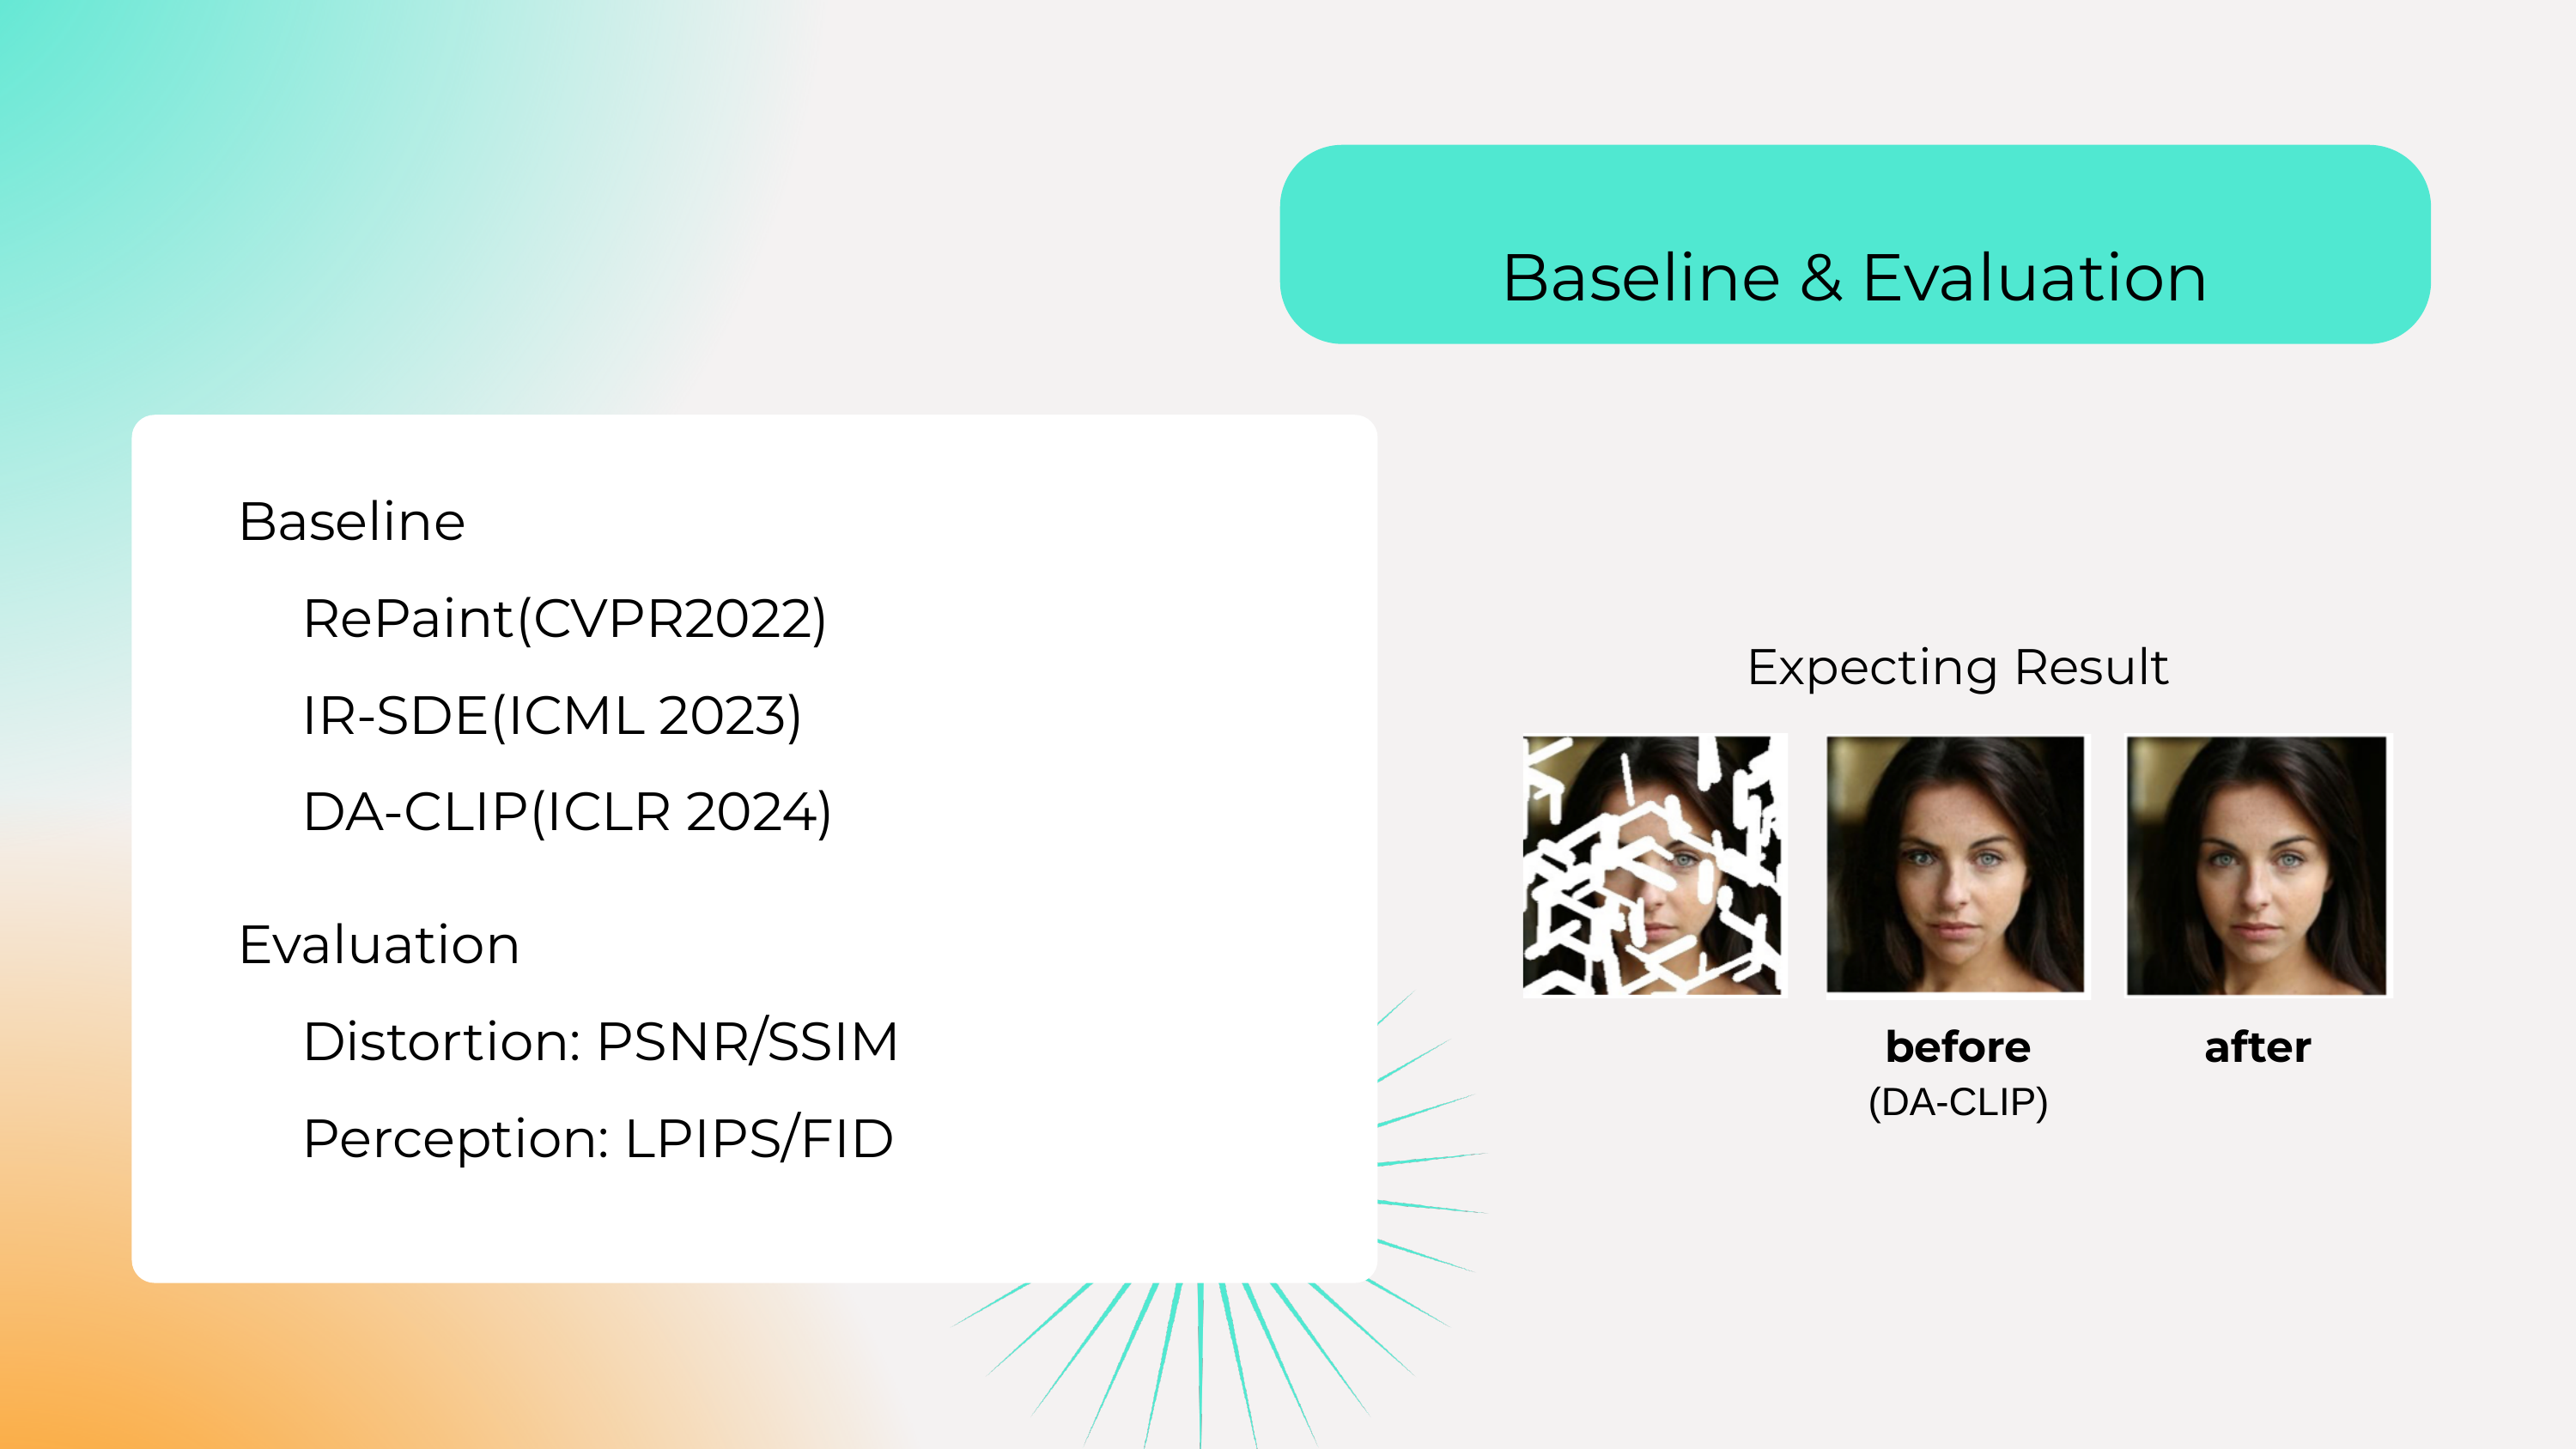

Baseline & Evaluation

Baseline
RePaint(CVPR2022)
IR-SDE(ICML 2023)
DA-CLIP(ICLR 2024)

Evaluation
Distortion: PSNR/SSIM
Perception: LPIPS/FID
Expecting Result

before
after
(DA-CLIP)